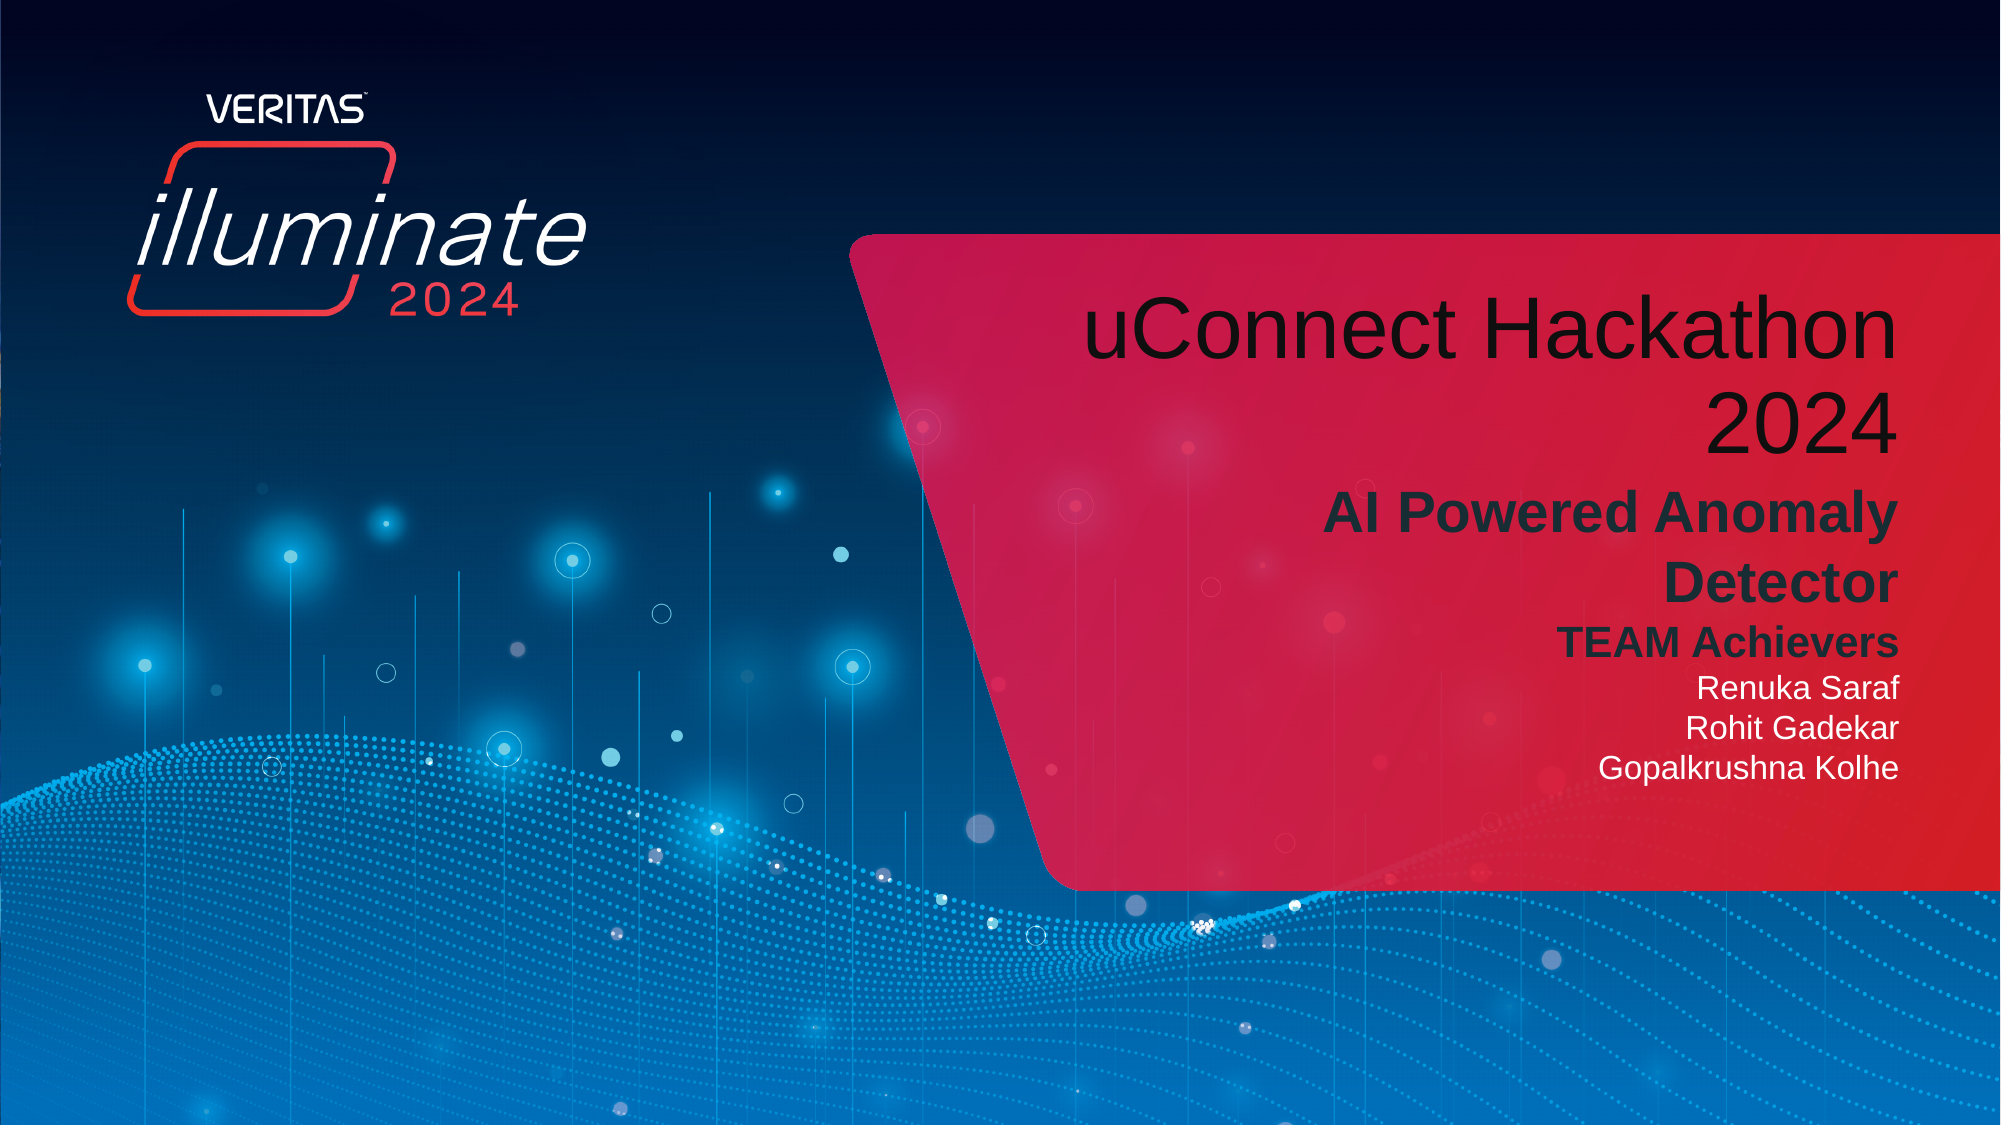

# uConnect Hackathon 2024
AI Powered Anomaly Detector
TEAM Achievers
Renuka Saraf
Rohit Gadekar
Gopalkrushna Kolhe